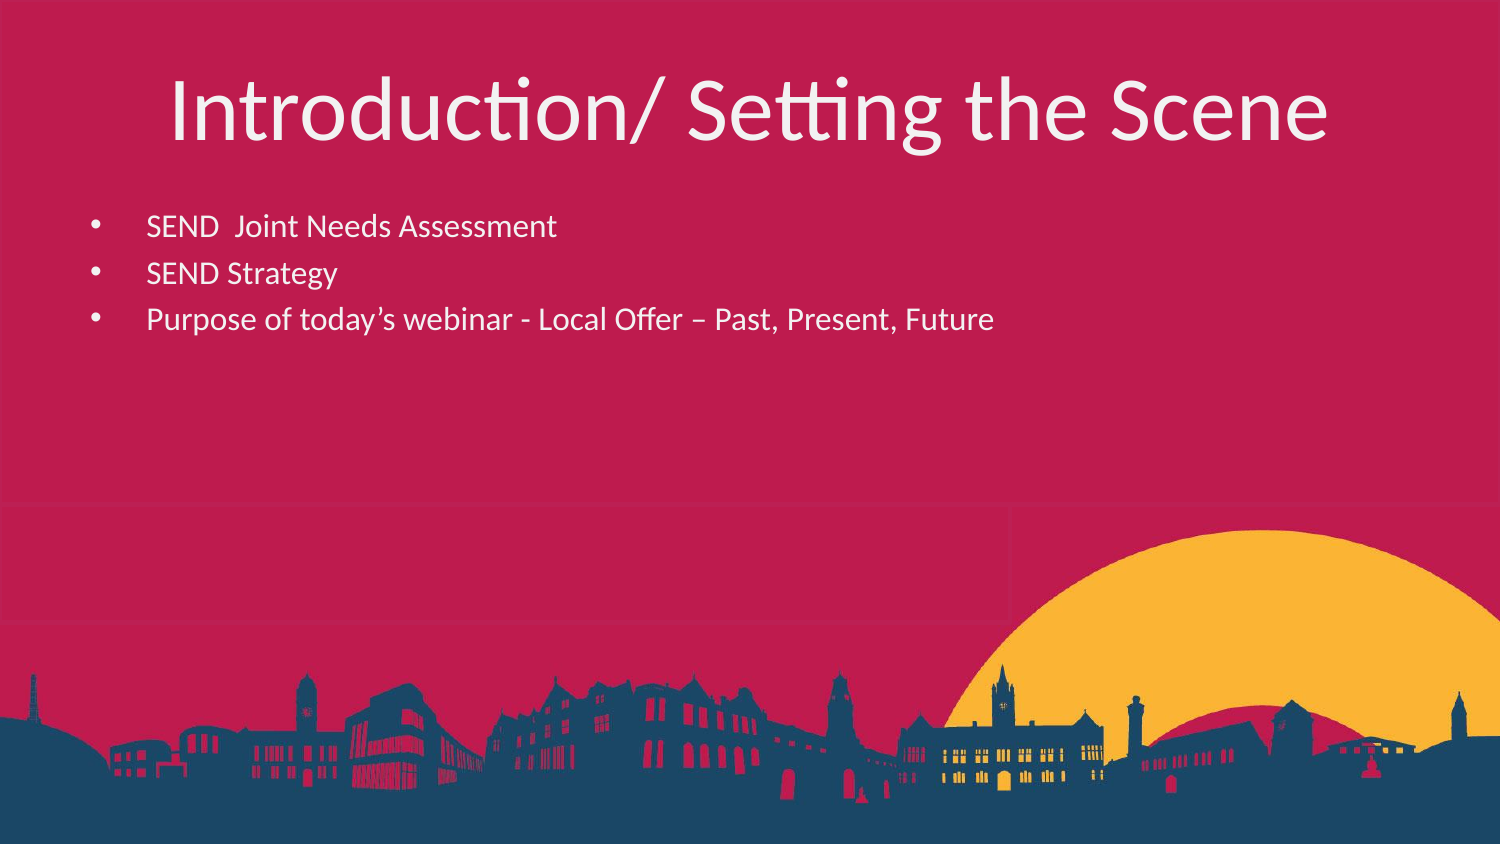

# Introduction/ Setting the Scene
SEND  Joint Needs Assessment
SEND Strategy
Purpose of today’s webinar - Local Offer – Past, Present, Future